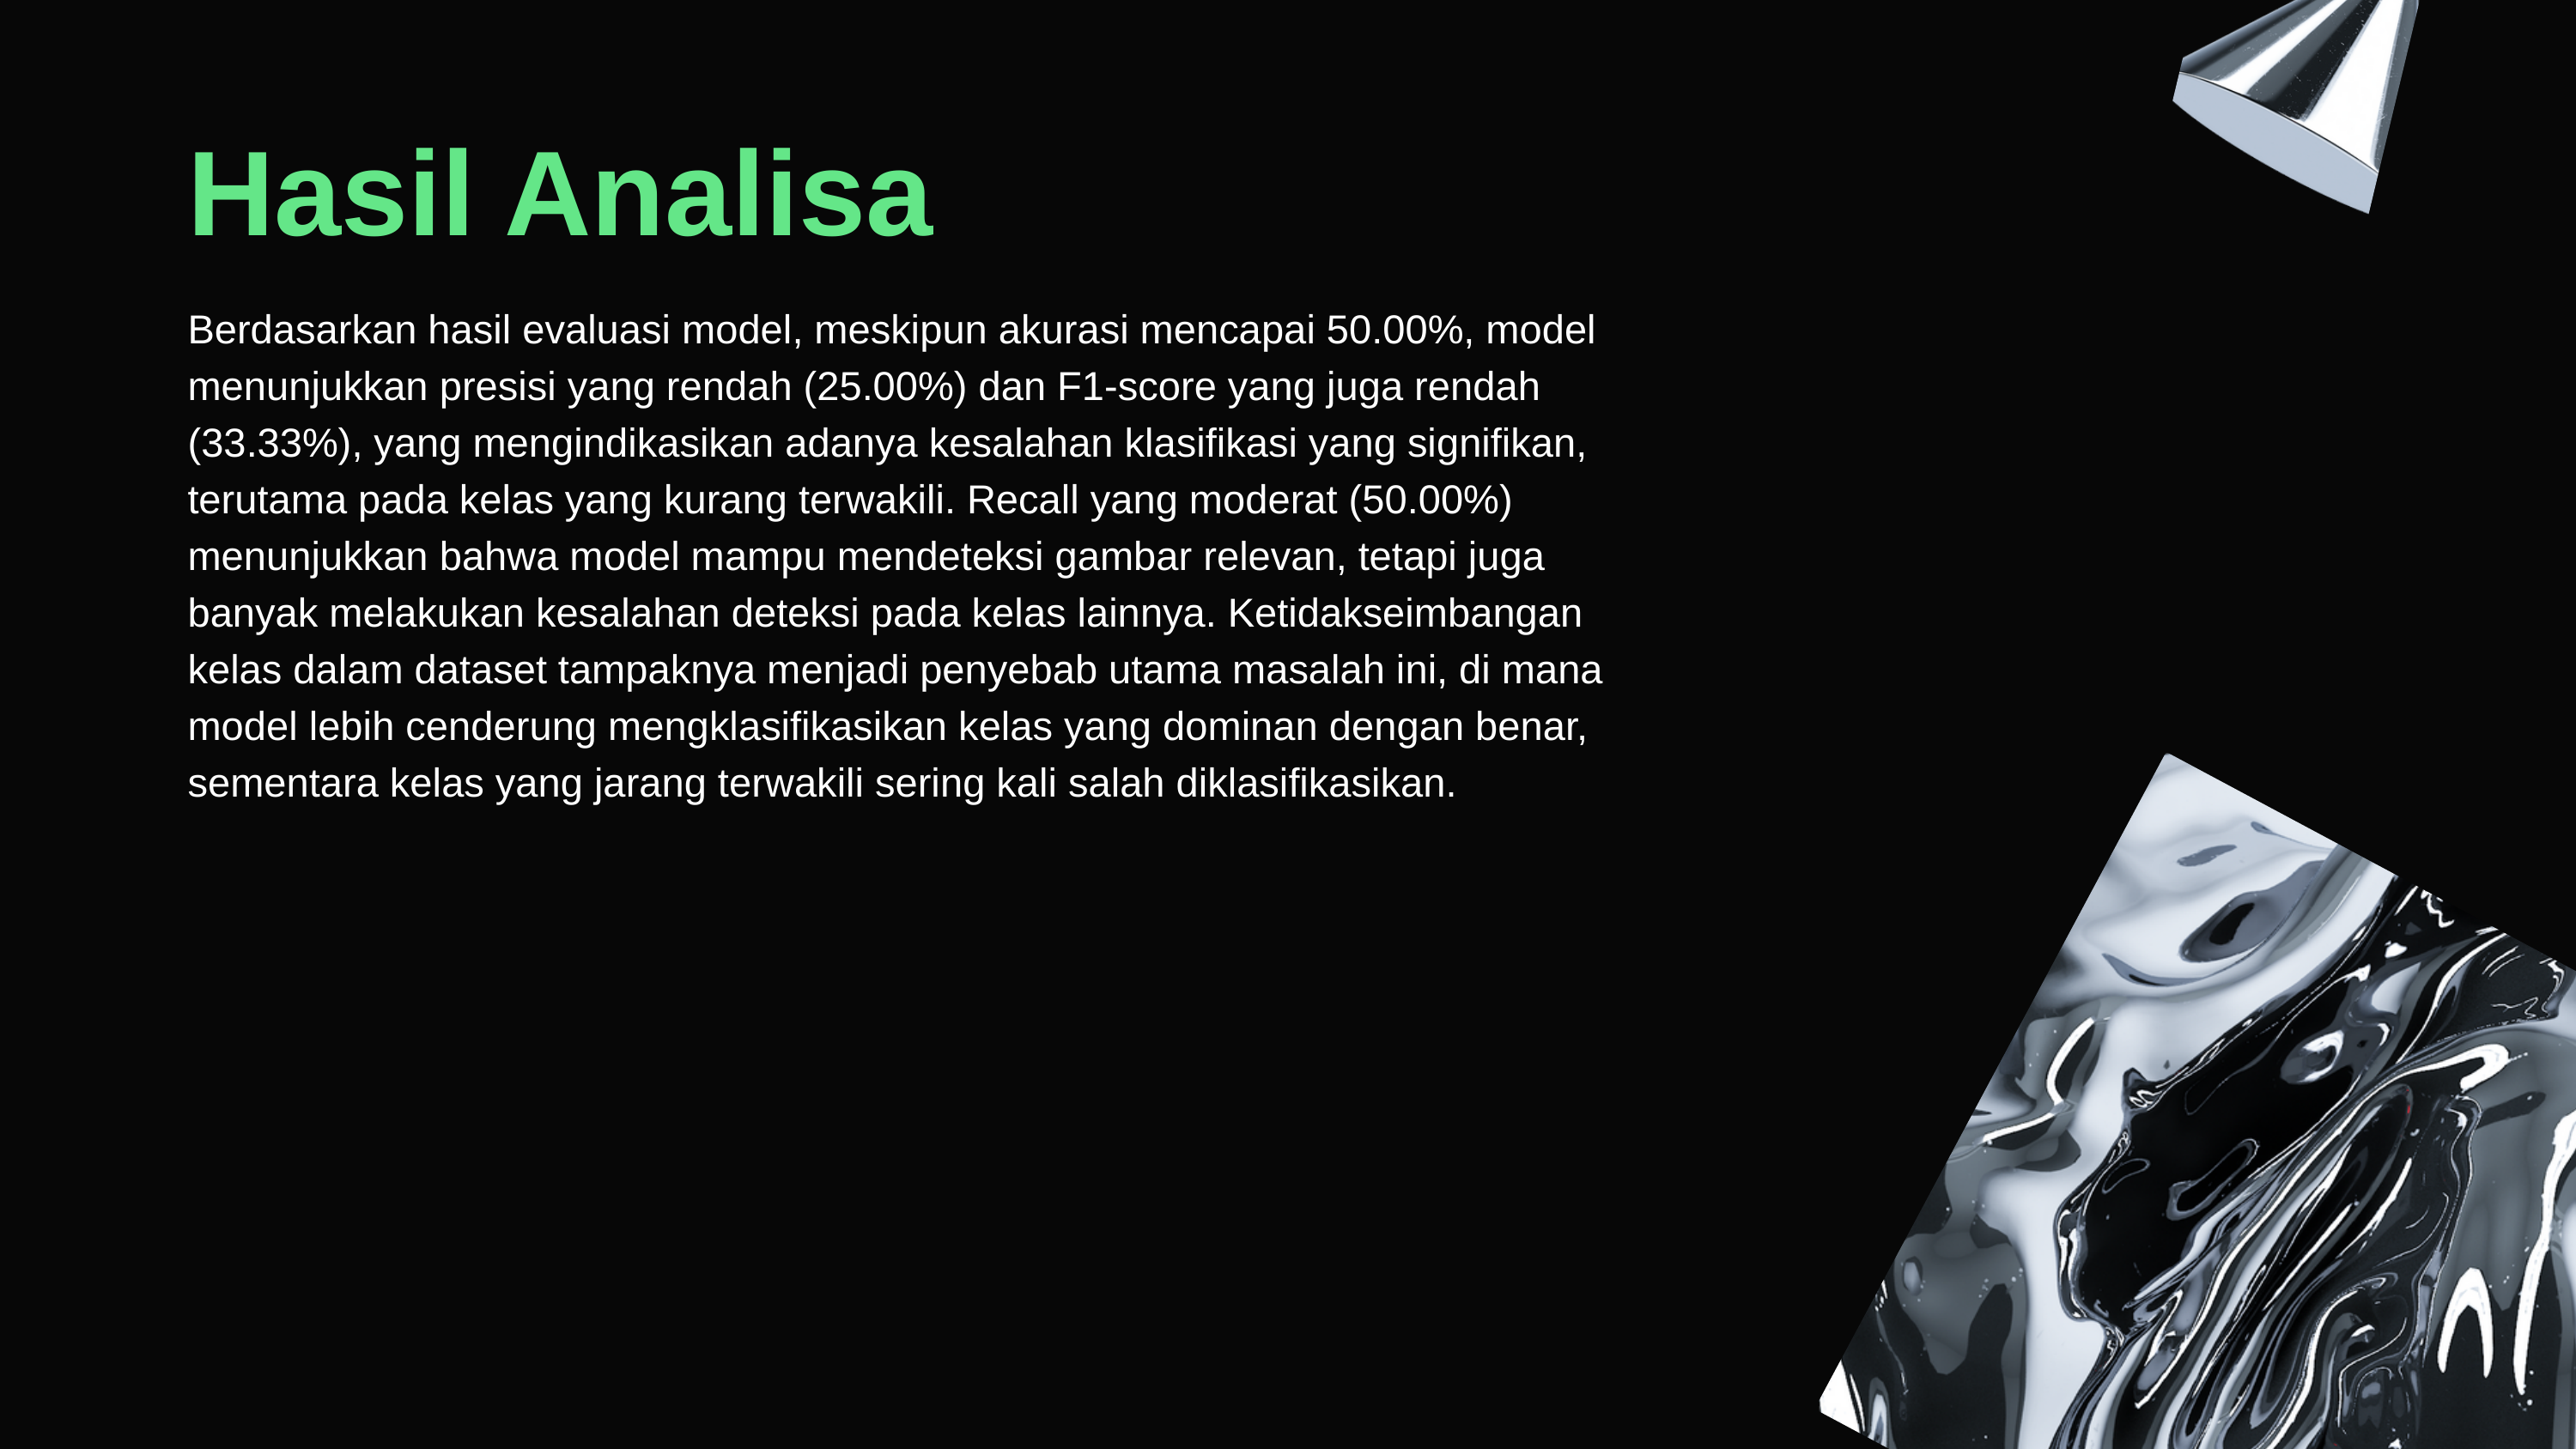

Hasil Analisa
Berdasarkan hasil evaluasi model, meskipun akurasi mencapai 50.00%, model menunjukkan presisi yang rendah (25.00%) dan F1-score yang juga rendah (33.33%), yang mengindikasikan adanya kesalahan klasifikasi yang signifikan, terutama pada kelas yang kurang terwakili. Recall yang moderat (50.00%) menunjukkan bahwa model mampu mendeteksi gambar relevan, tetapi juga banyak melakukan kesalahan deteksi pada kelas lainnya. Ketidakseimbangan kelas dalam dataset tampaknya menjadi penyebab utama masalah ini, di mana model lebih cenderung mengklasifikasikan kelas yang dominan dengan benar, sementara kelas yang jarang terwakili sering kali salah diklasifikasikan.